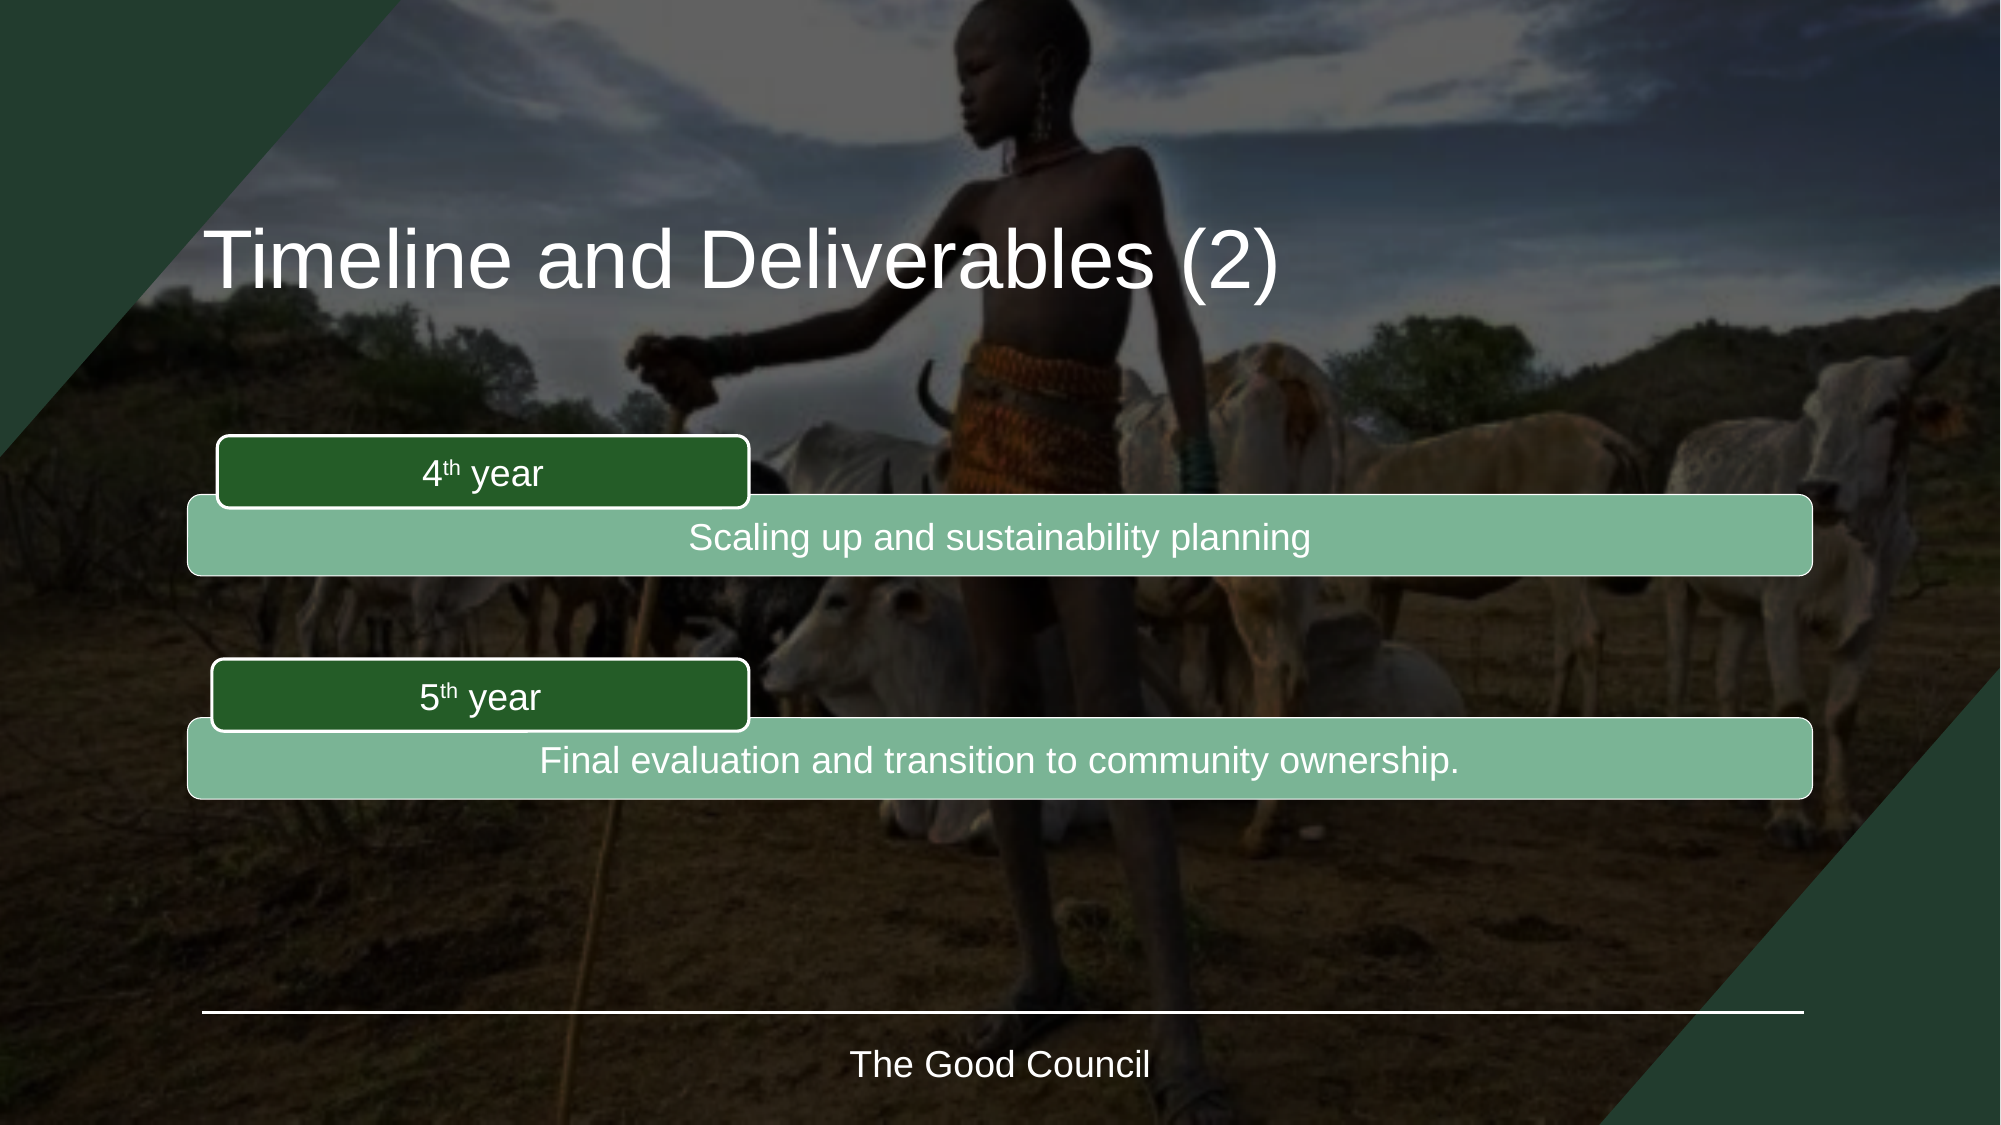

# Timeline and Deliverables (2)
4th year
Scaling up and sustainability planning
5th year
Final evaluation and transition to community ownership.
The Good Council